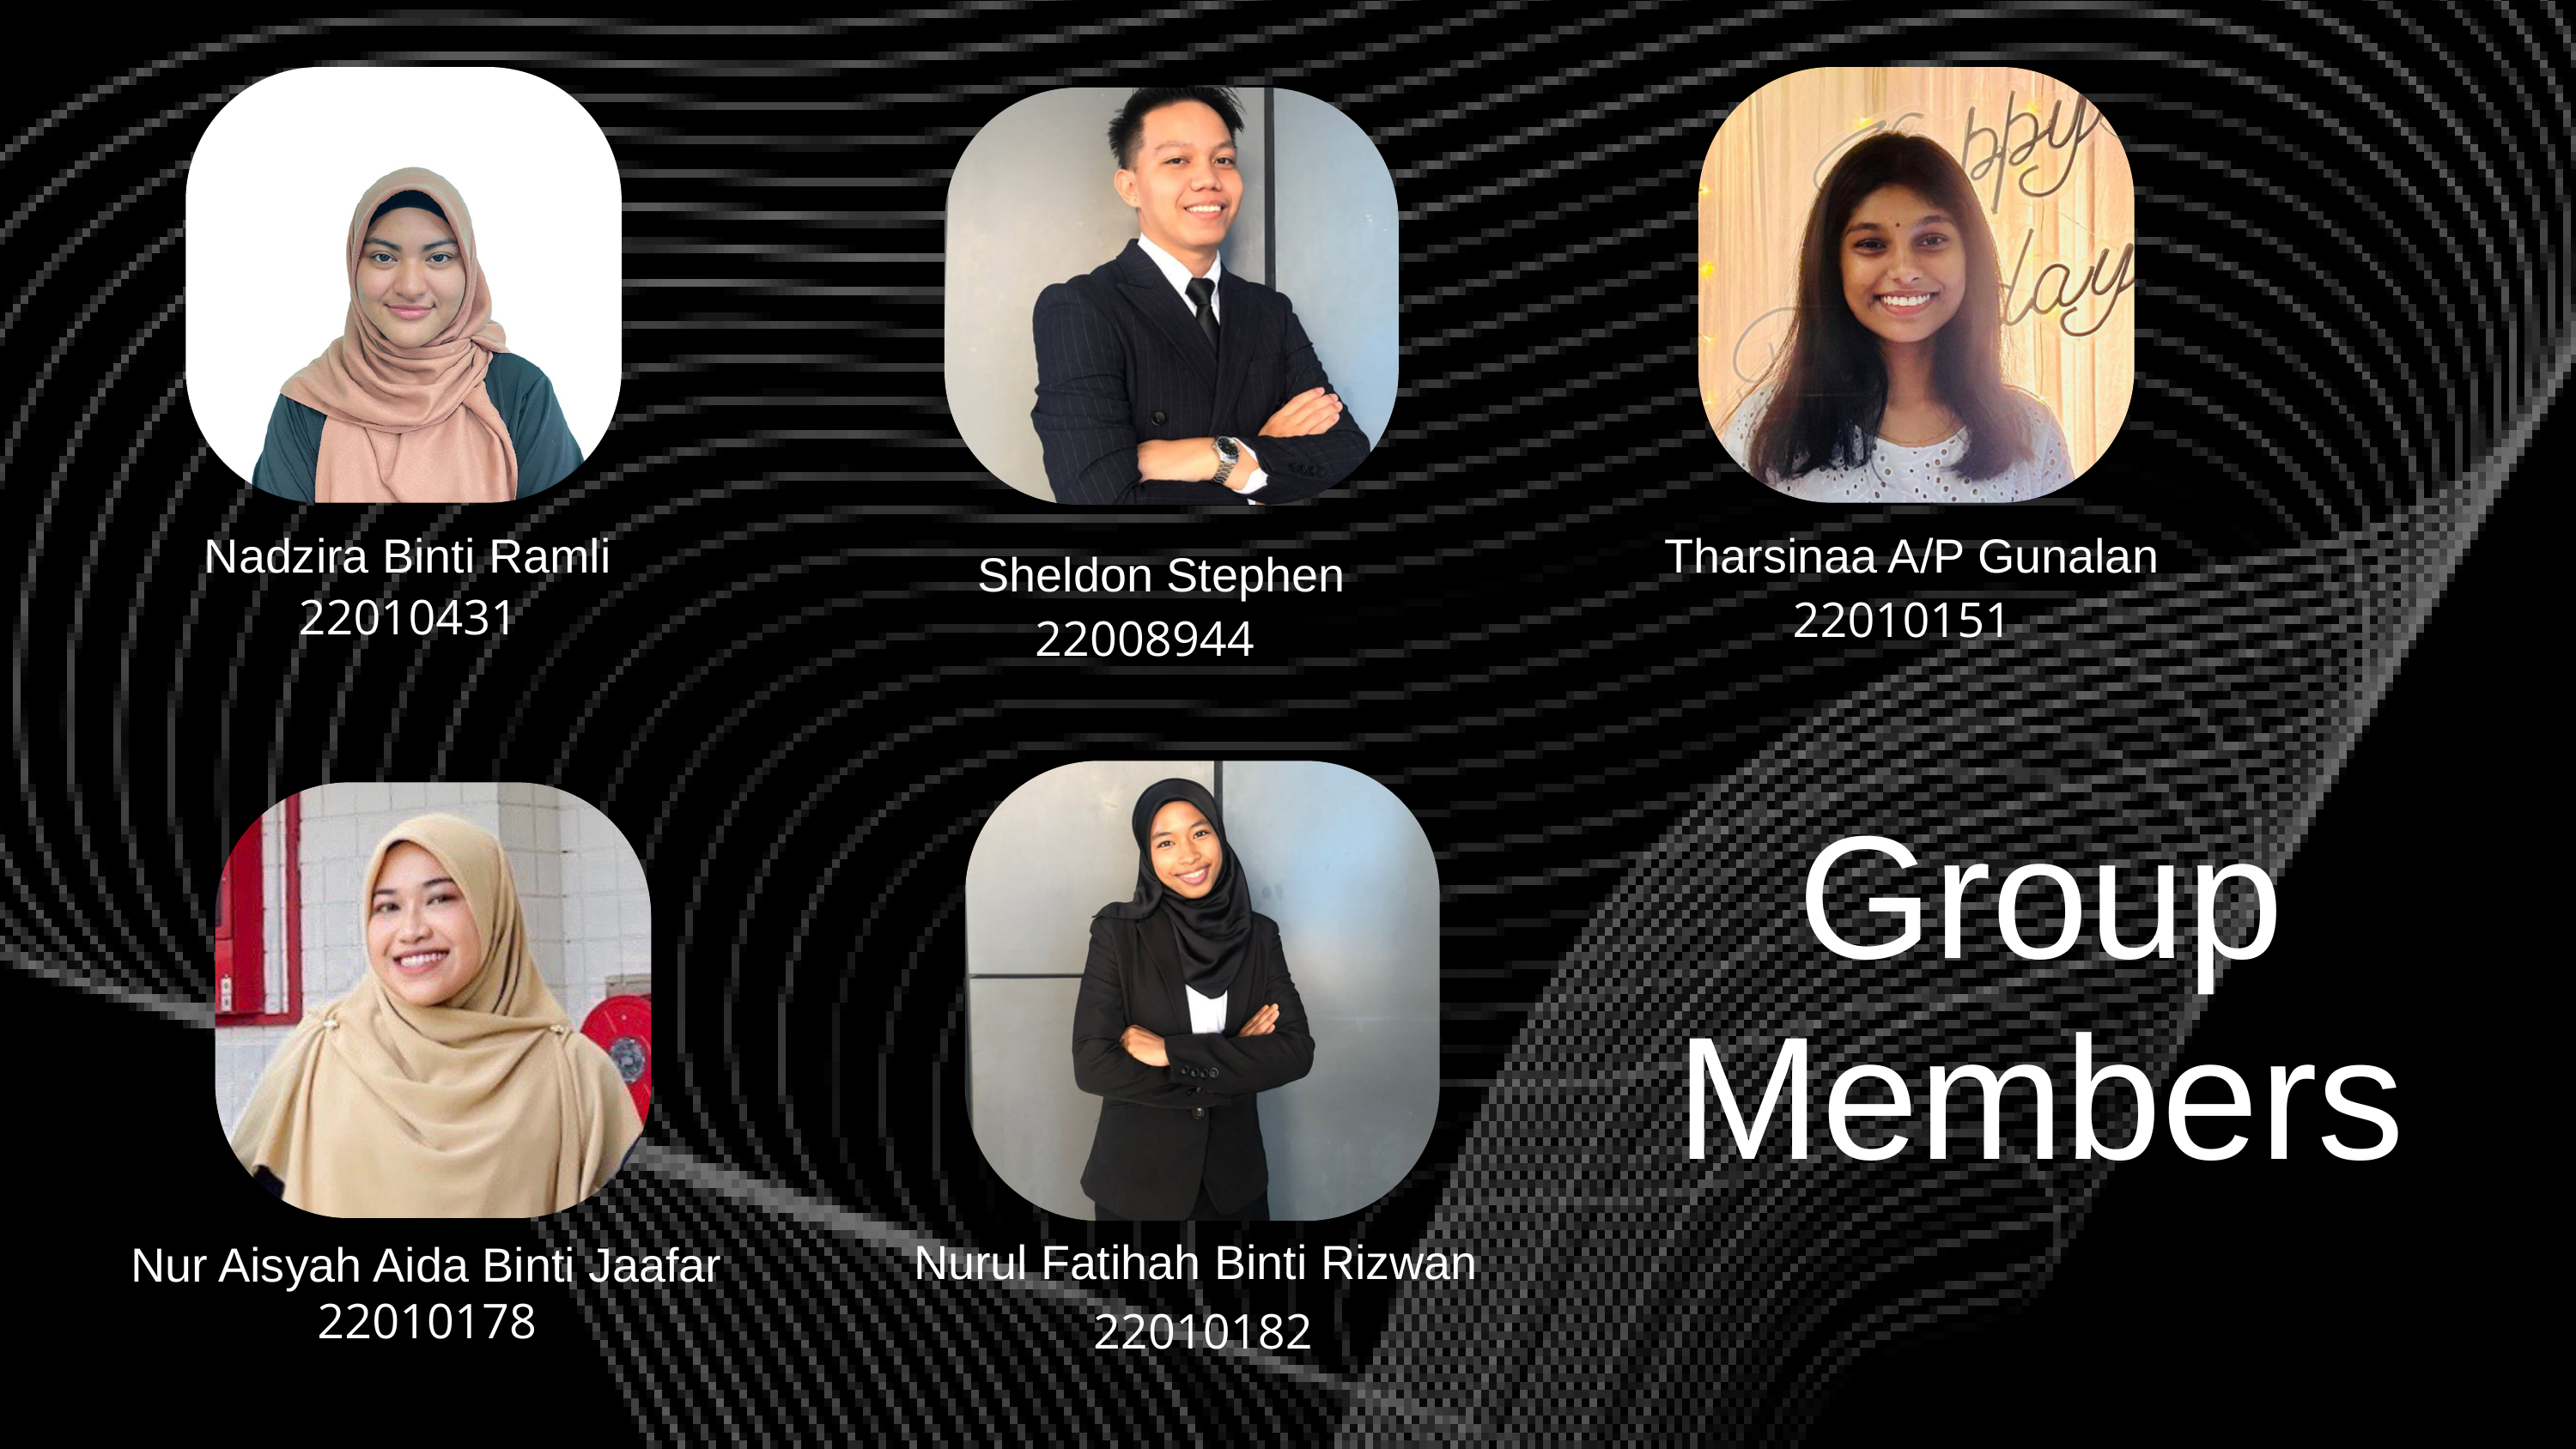

Nadzira Binti Ramli
Tharsinaa A/P Gunalan
Sheldon Stephen
22010431
22010151
22008944

Group
Members

Nurul Fatihah Binti Rizwan
Nur Aisyah Aida Binti Jaafar
22010178
22010182